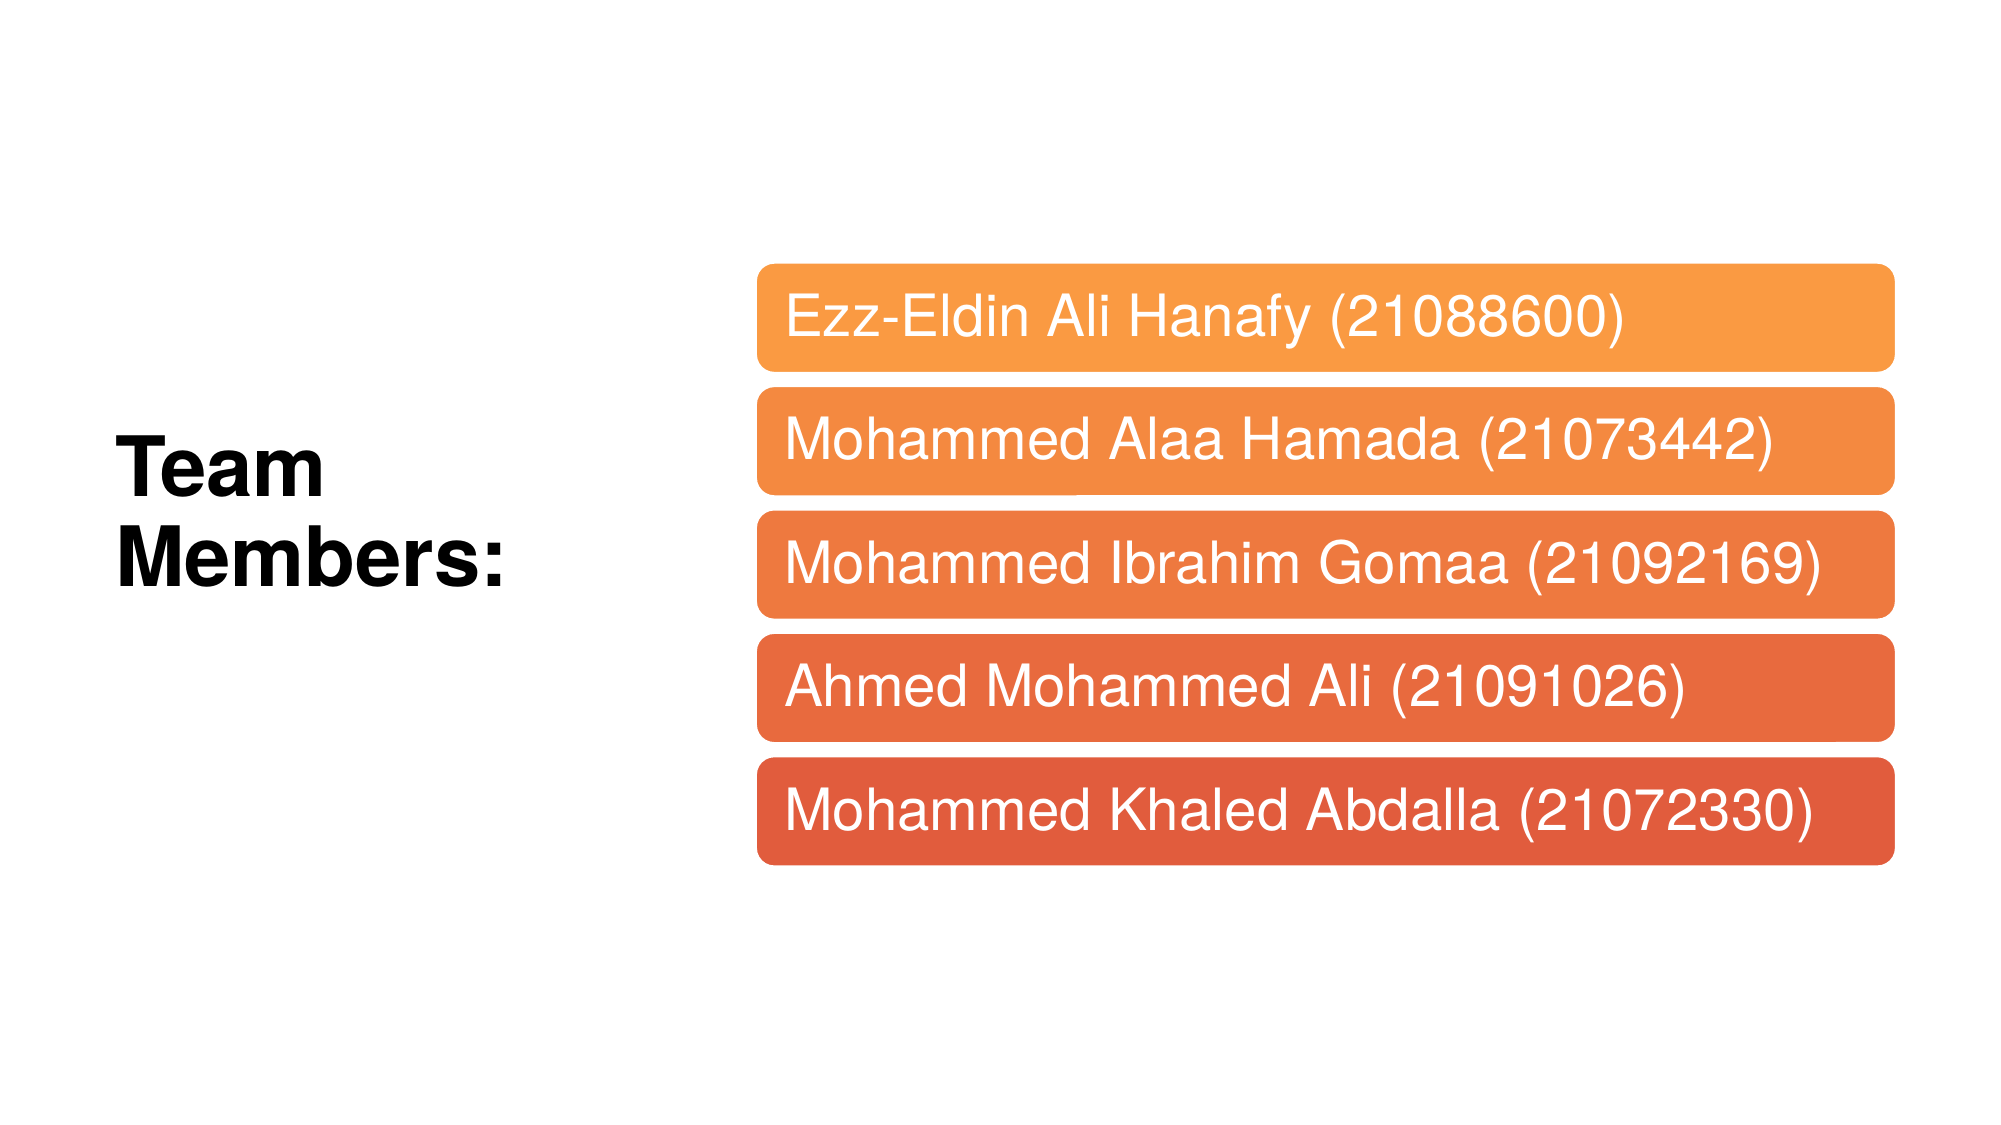

# Team Members:
Ezz-Eldin Ali Hanafy (21088600)
Mohammed Alaa Hamada (21073442)
Mohammed Ibrahim Gomaa (21092169)
Ahmed Mohammed Ali (21091026)
Mohammed Khaled Abdalla (21072330)